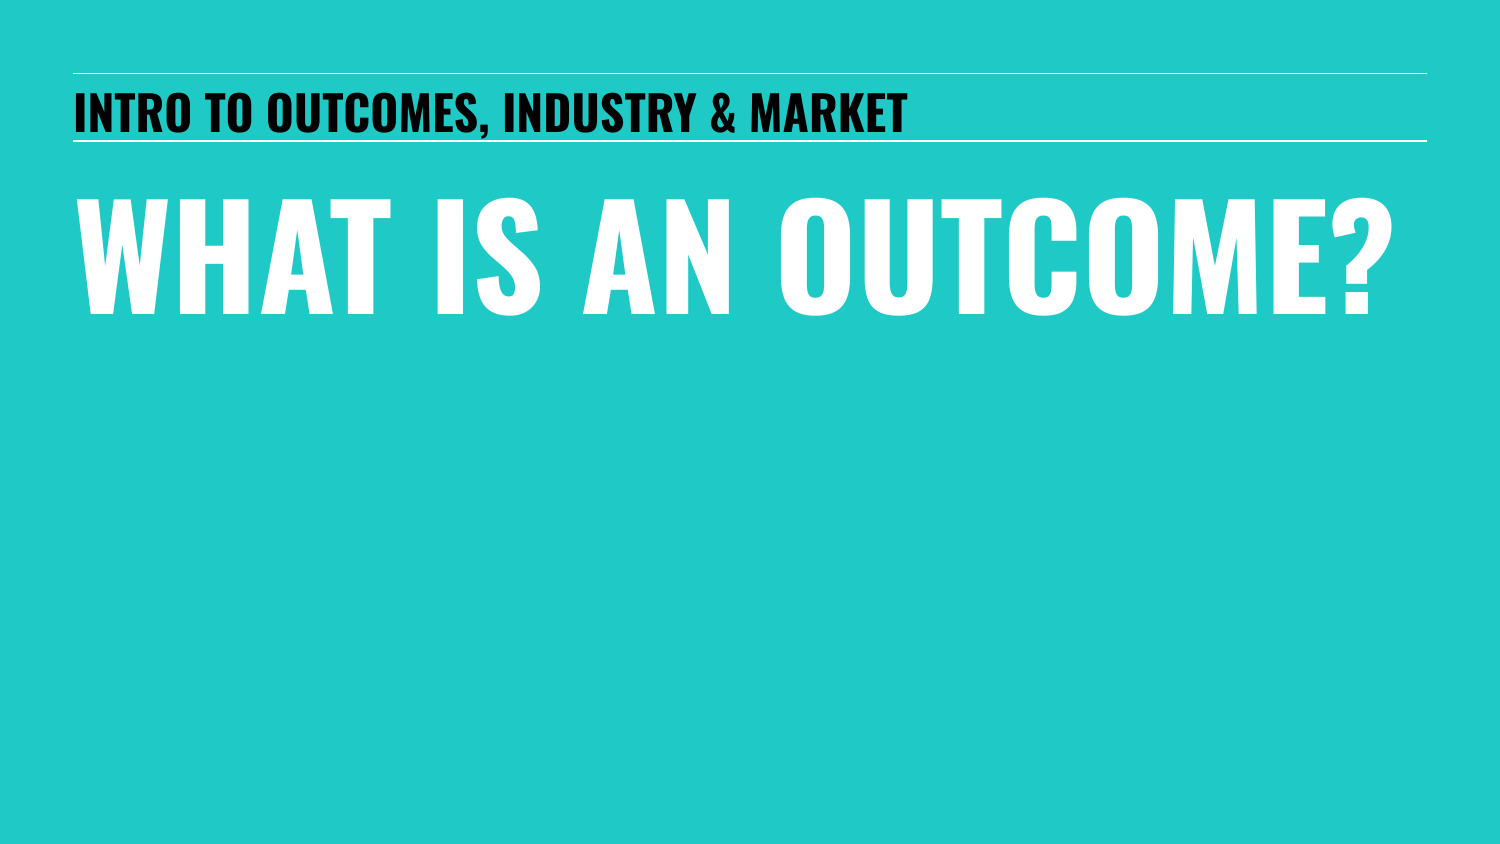

INTRO TO OUTCOMES, INDUSTRY & MARKET

WHAT IS AN OUTCOME?